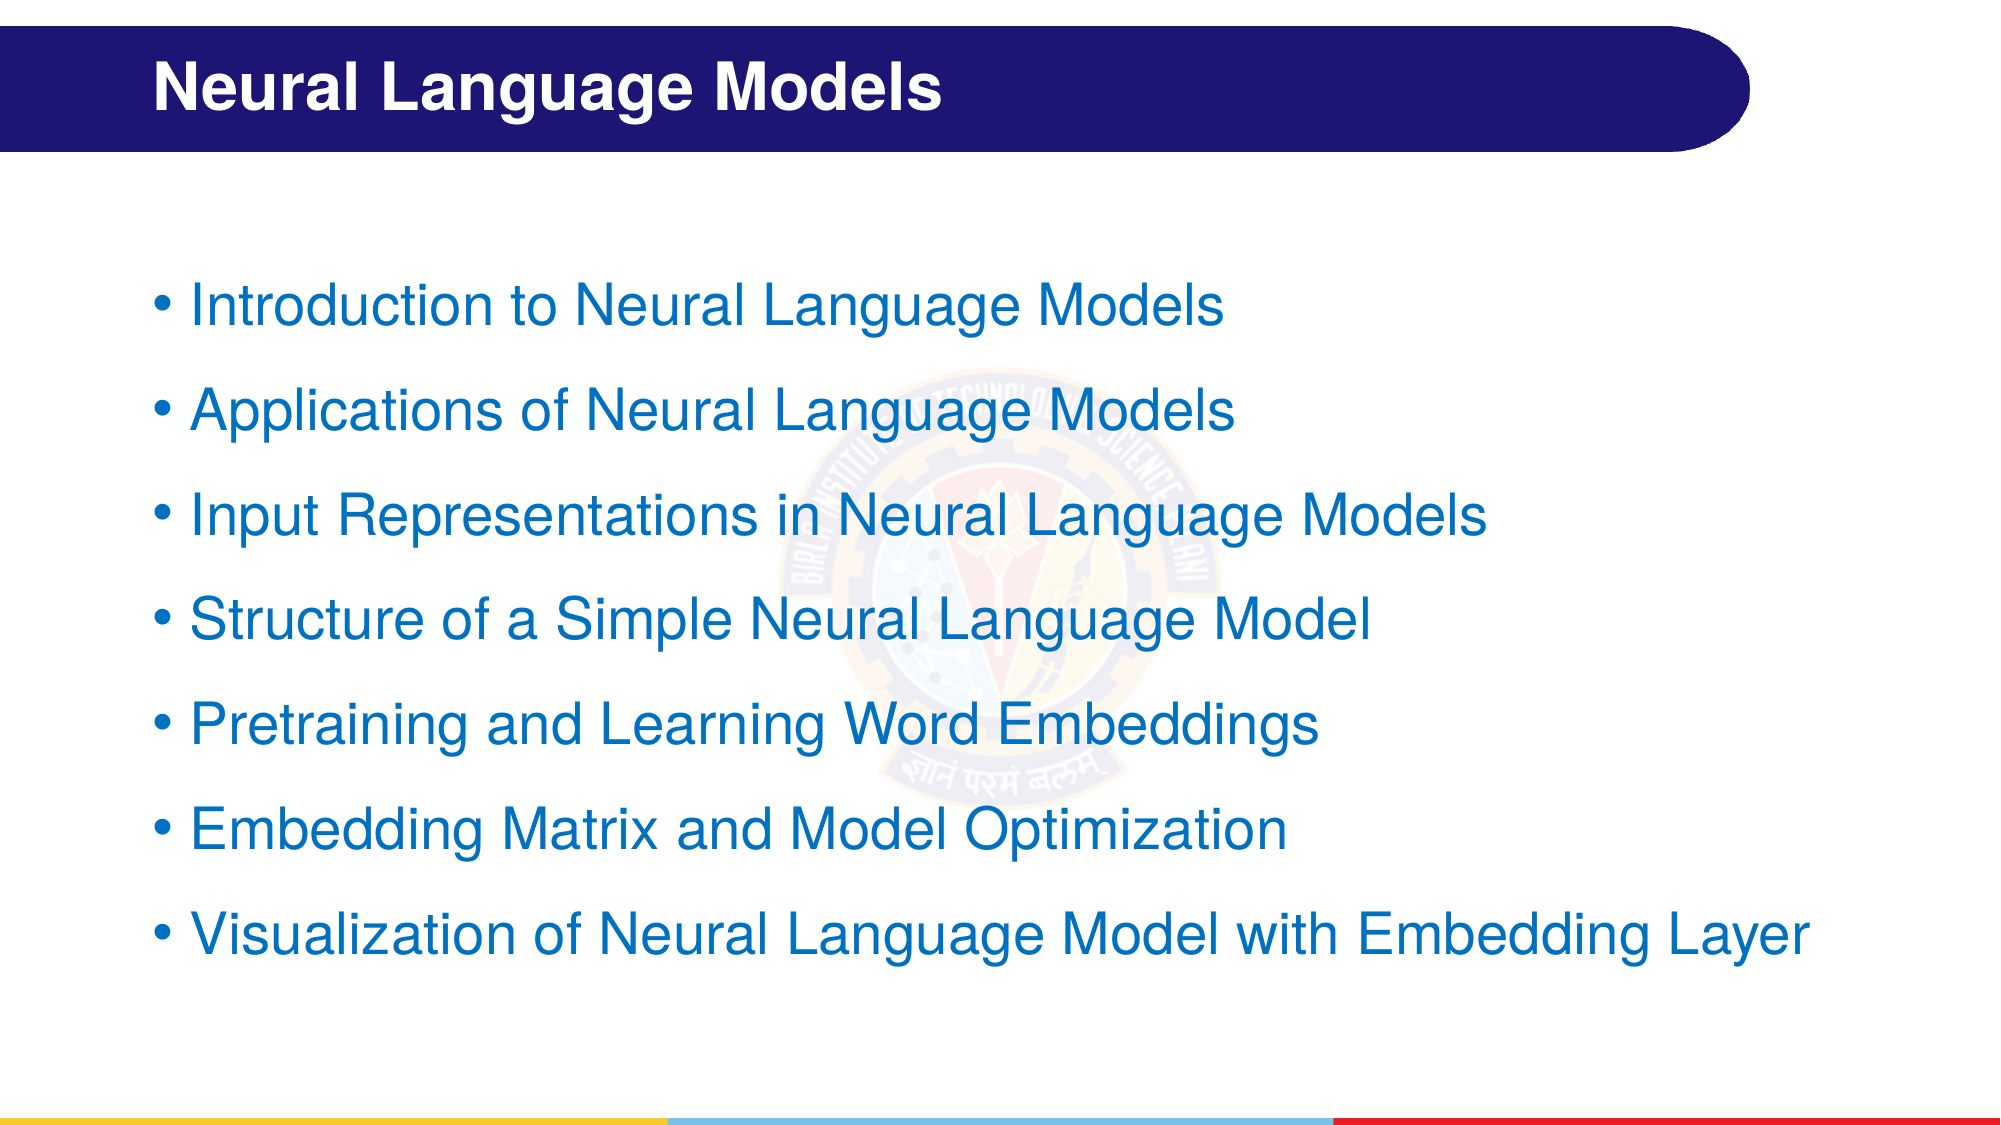

# Neural Language Models
Introduction to Neural Language Models
Applications of Neural Language Models
Input Representations in Neural Language Models
Structure of a Simple Neural Language Model
Pretraining and Learning Word Embeddings
Embedding Matrix and Model Optimization
Visualization of Neural Language Model with Embedding Layer